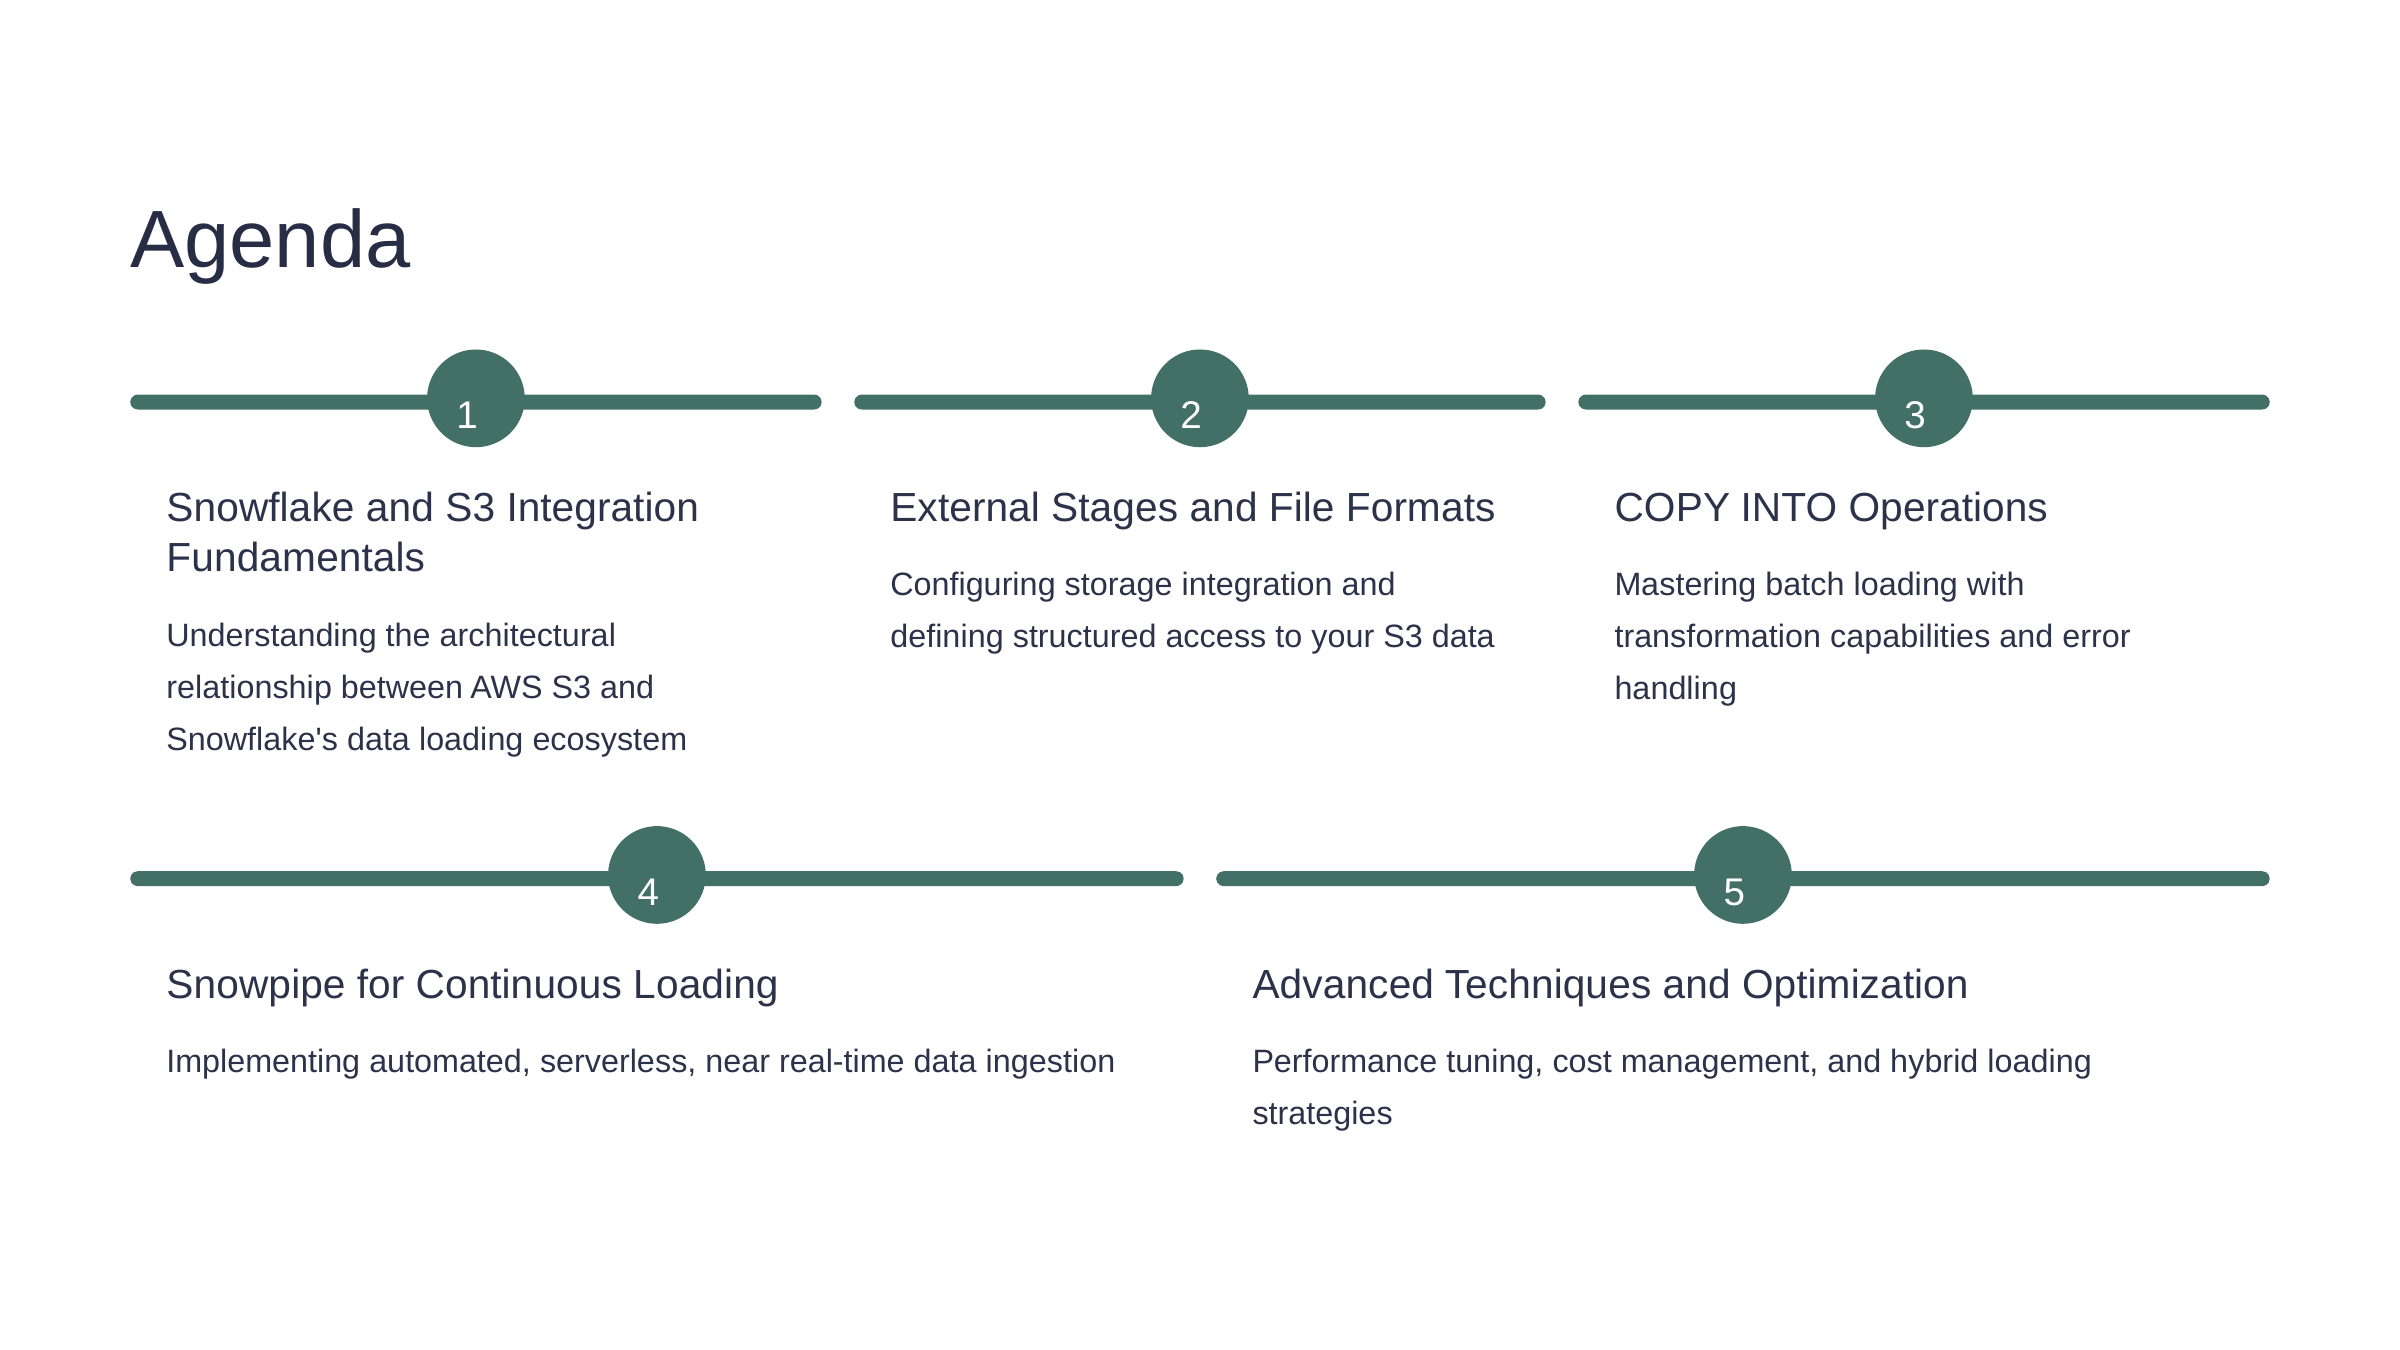

Agenda

1
2
3

Snowflake and S3 Integration Fundamentals
External Stages and File Formats
COPY INTO Operations
Configuring storage integration and defining structured access to your S3 data
Mastering batch loading with transformation capabilities and error handling
Understanding the architectural relationship between AWS S3 and Snowflake's data loading ecosystem

4
5

Snowpipe for Continuous Loading
Advanced Techniques and Optimization
Implementing automated, serverless, near real-time data ingestion
Performance tuning, cost management, and hybrid loading strategies